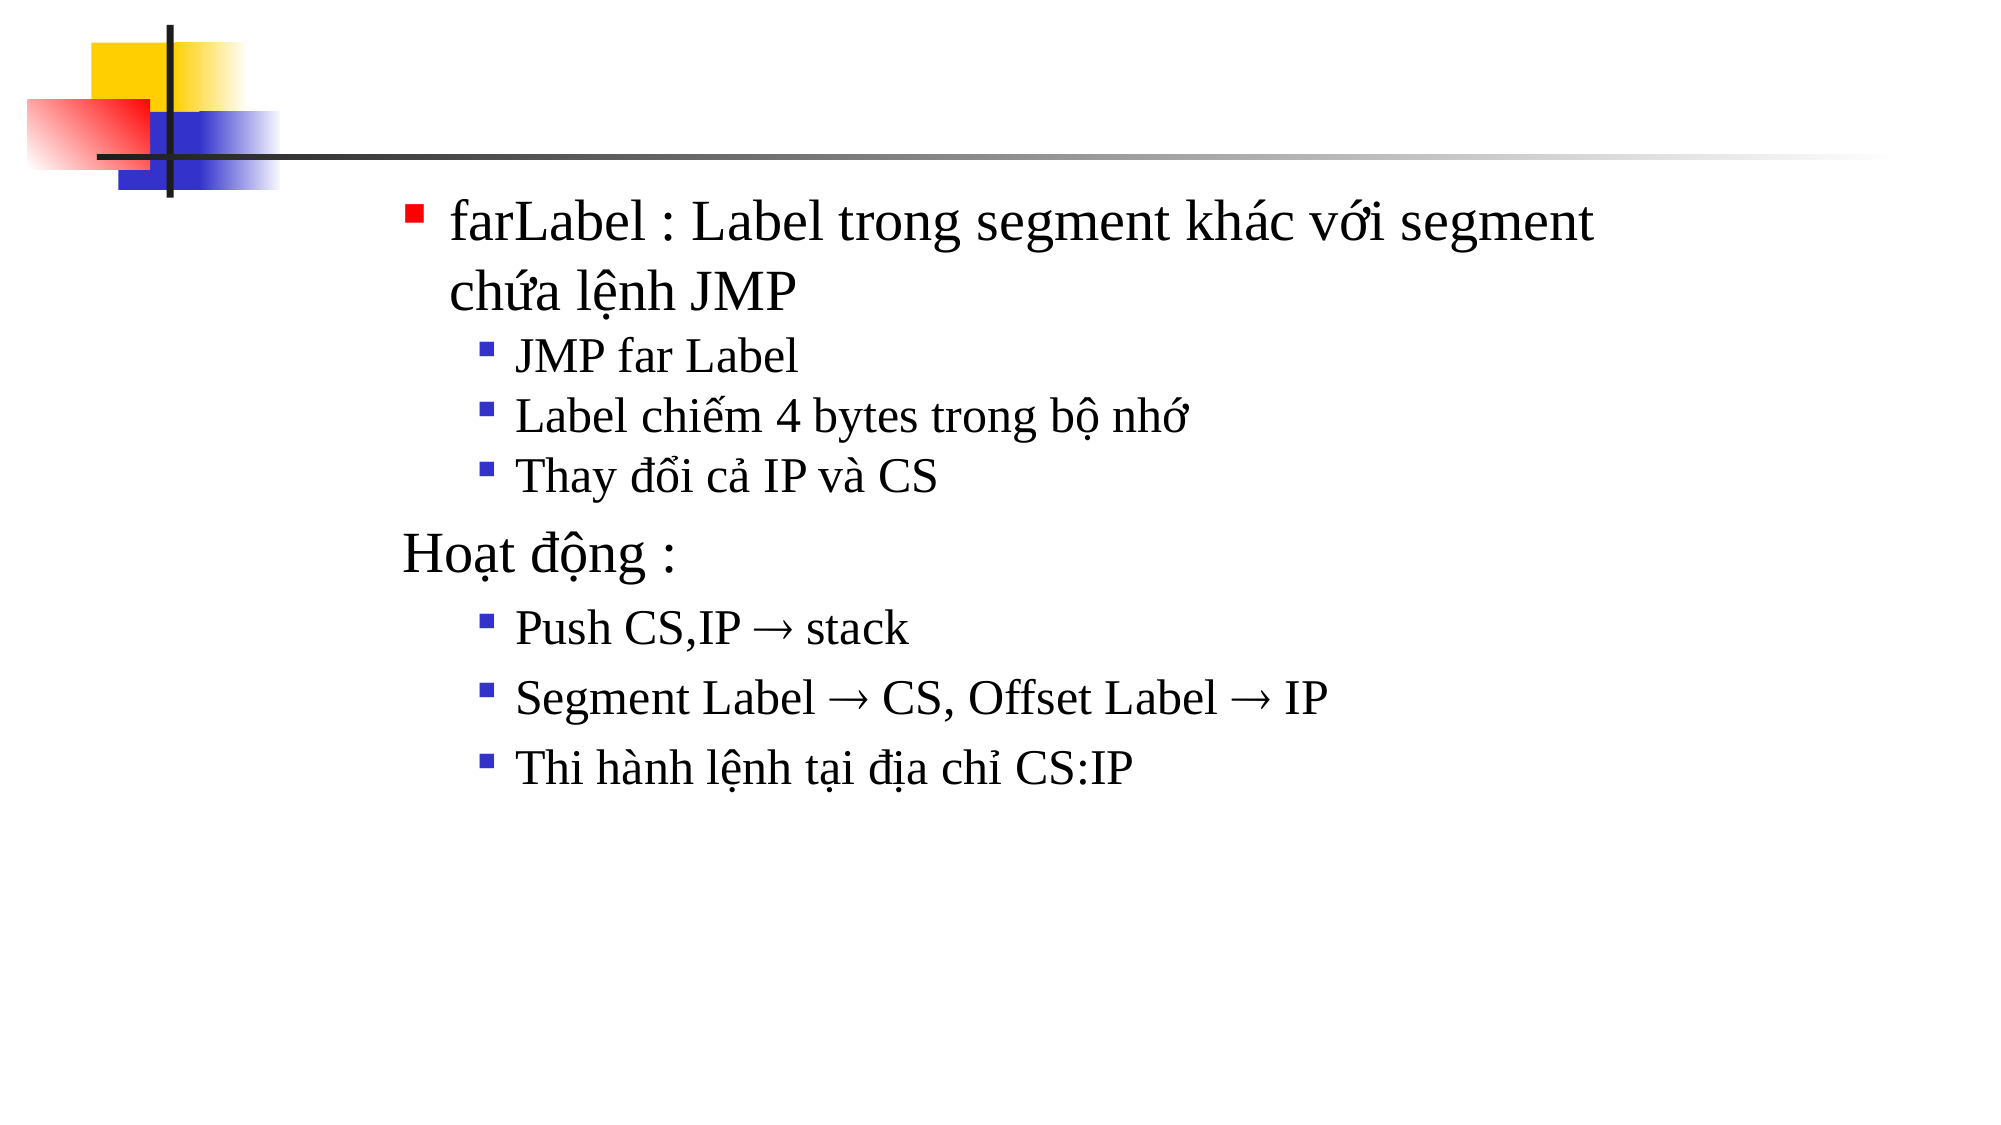

#
farLabel : Label trong segment khác với segment chứa lệnh JMP
JMP far Label
Label chiếm 4 bytes trong bộ nhớ
Thay đổi cả IP và CS
Hoạt động :
Push CS,IP → stack
Segment Label → CS, Offset Label → IP
Thi hành lệnh tại địa chỉ CS:IP